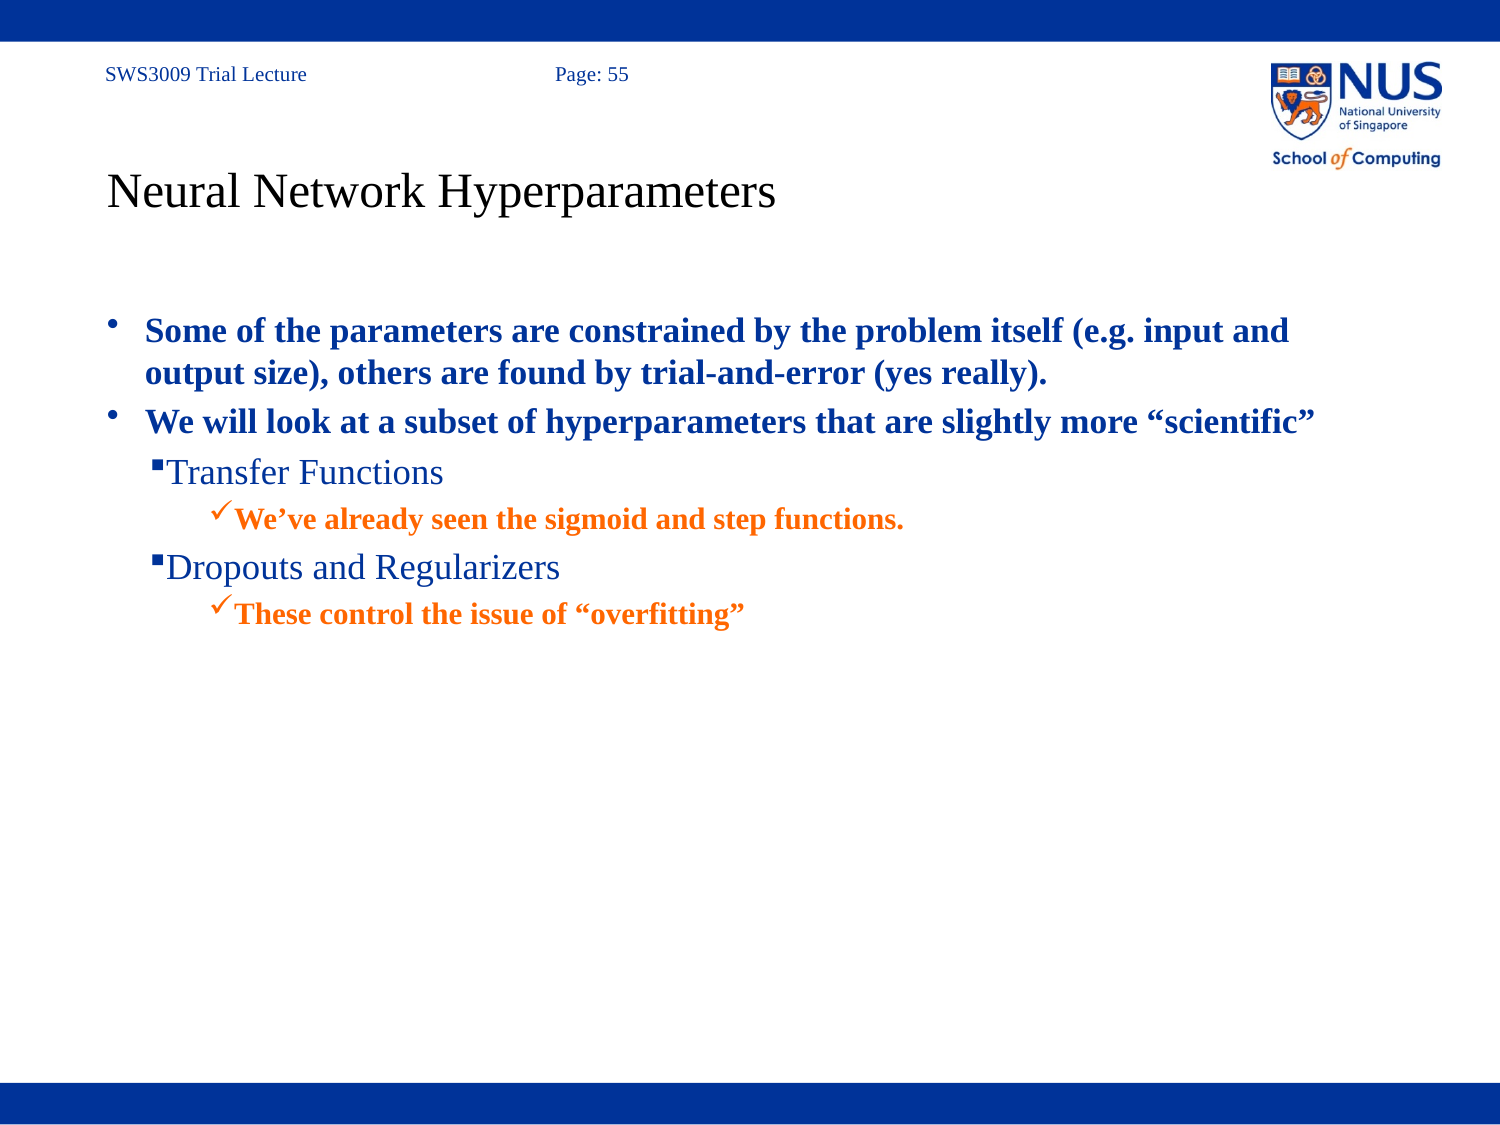

# Neural Network Hyperparameters
Some of the parameters are constrained by the problem itself (e.g. input and output size), others are found by trial-and-error (yes really).
We will look at a subset of hyperparameters that are slightly more “scientific”
Transfer Functions
We’ve already seen the sigmoid and step functions.
Dropouts and Regularizers
These control the issue of “overfitting”